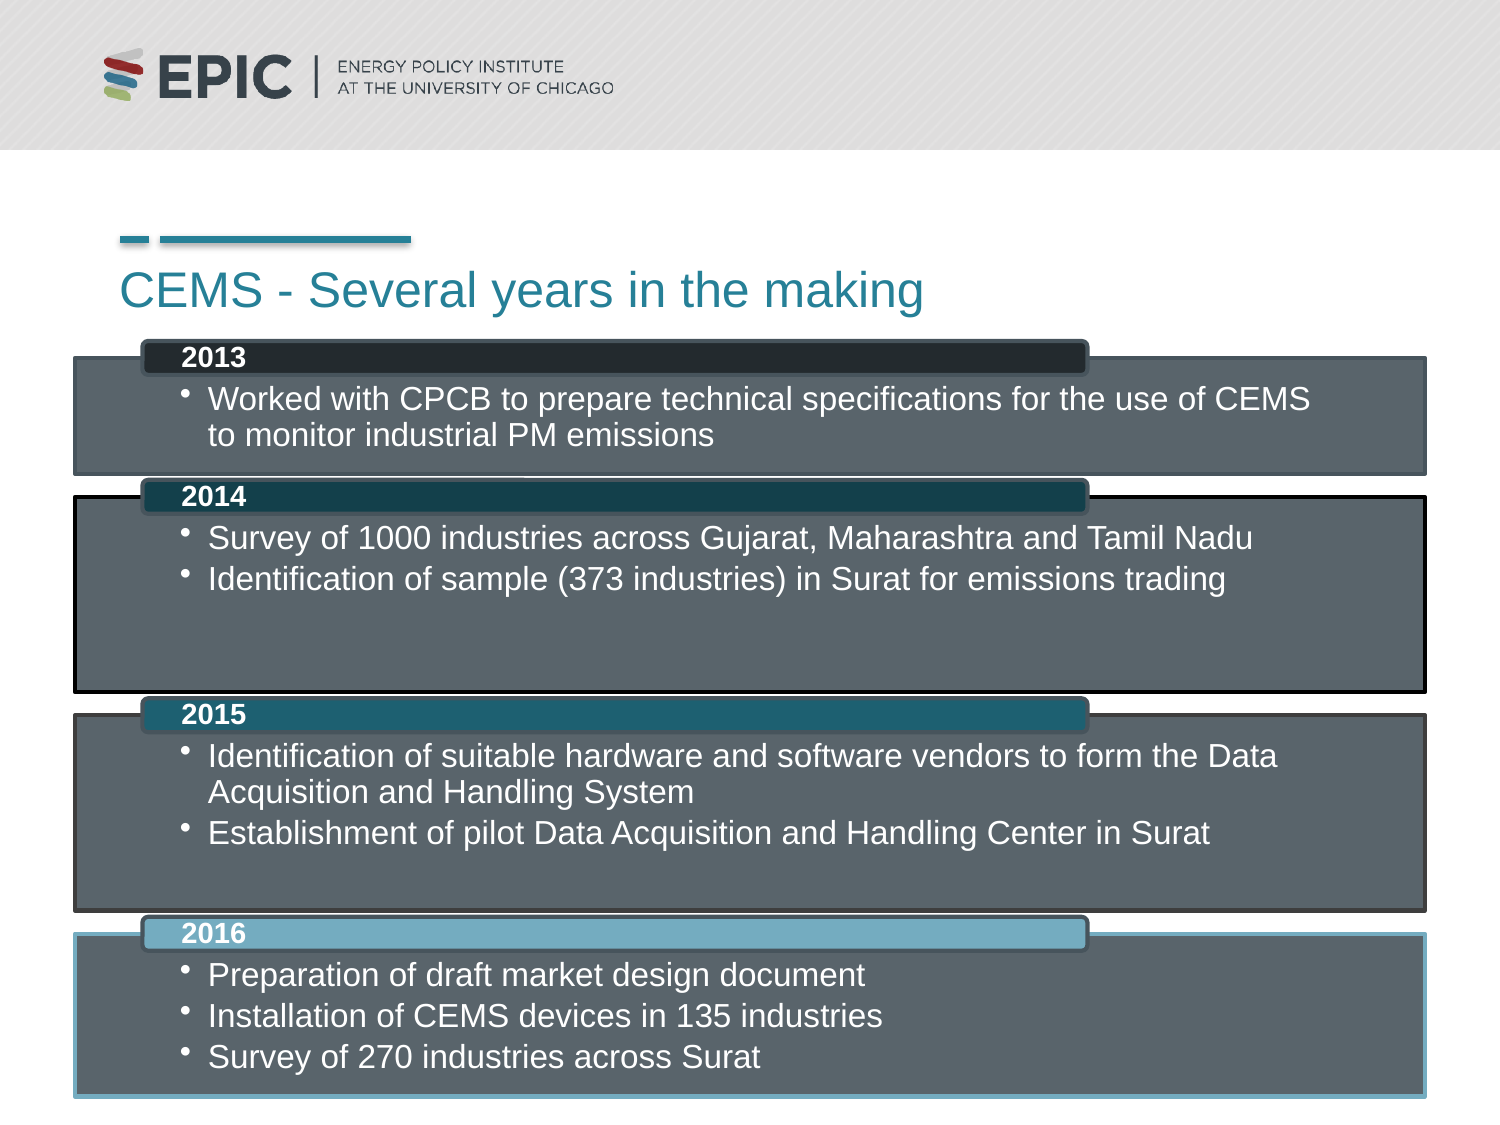

# CEMS - Several years in the making
Worked with CPCB to prepare technical specifications for the use of CEMS to monitor industrial PM emissions
2013
Survey of 1000 industries across Gujarat, Maharashtra and Tamil Nadu
Identification of sample (373 industries) in Surat for emissions trading
2014
Identification of suitable hardware and software vendors to form the Data Acquisition and Handling System
Establishment of pilot Data Acquisition and Handling Center in Surat
2015
Preparation of draft market design document
Installation of CEMS devices in 135 industries
Survey of 270 industries across Surat
2016